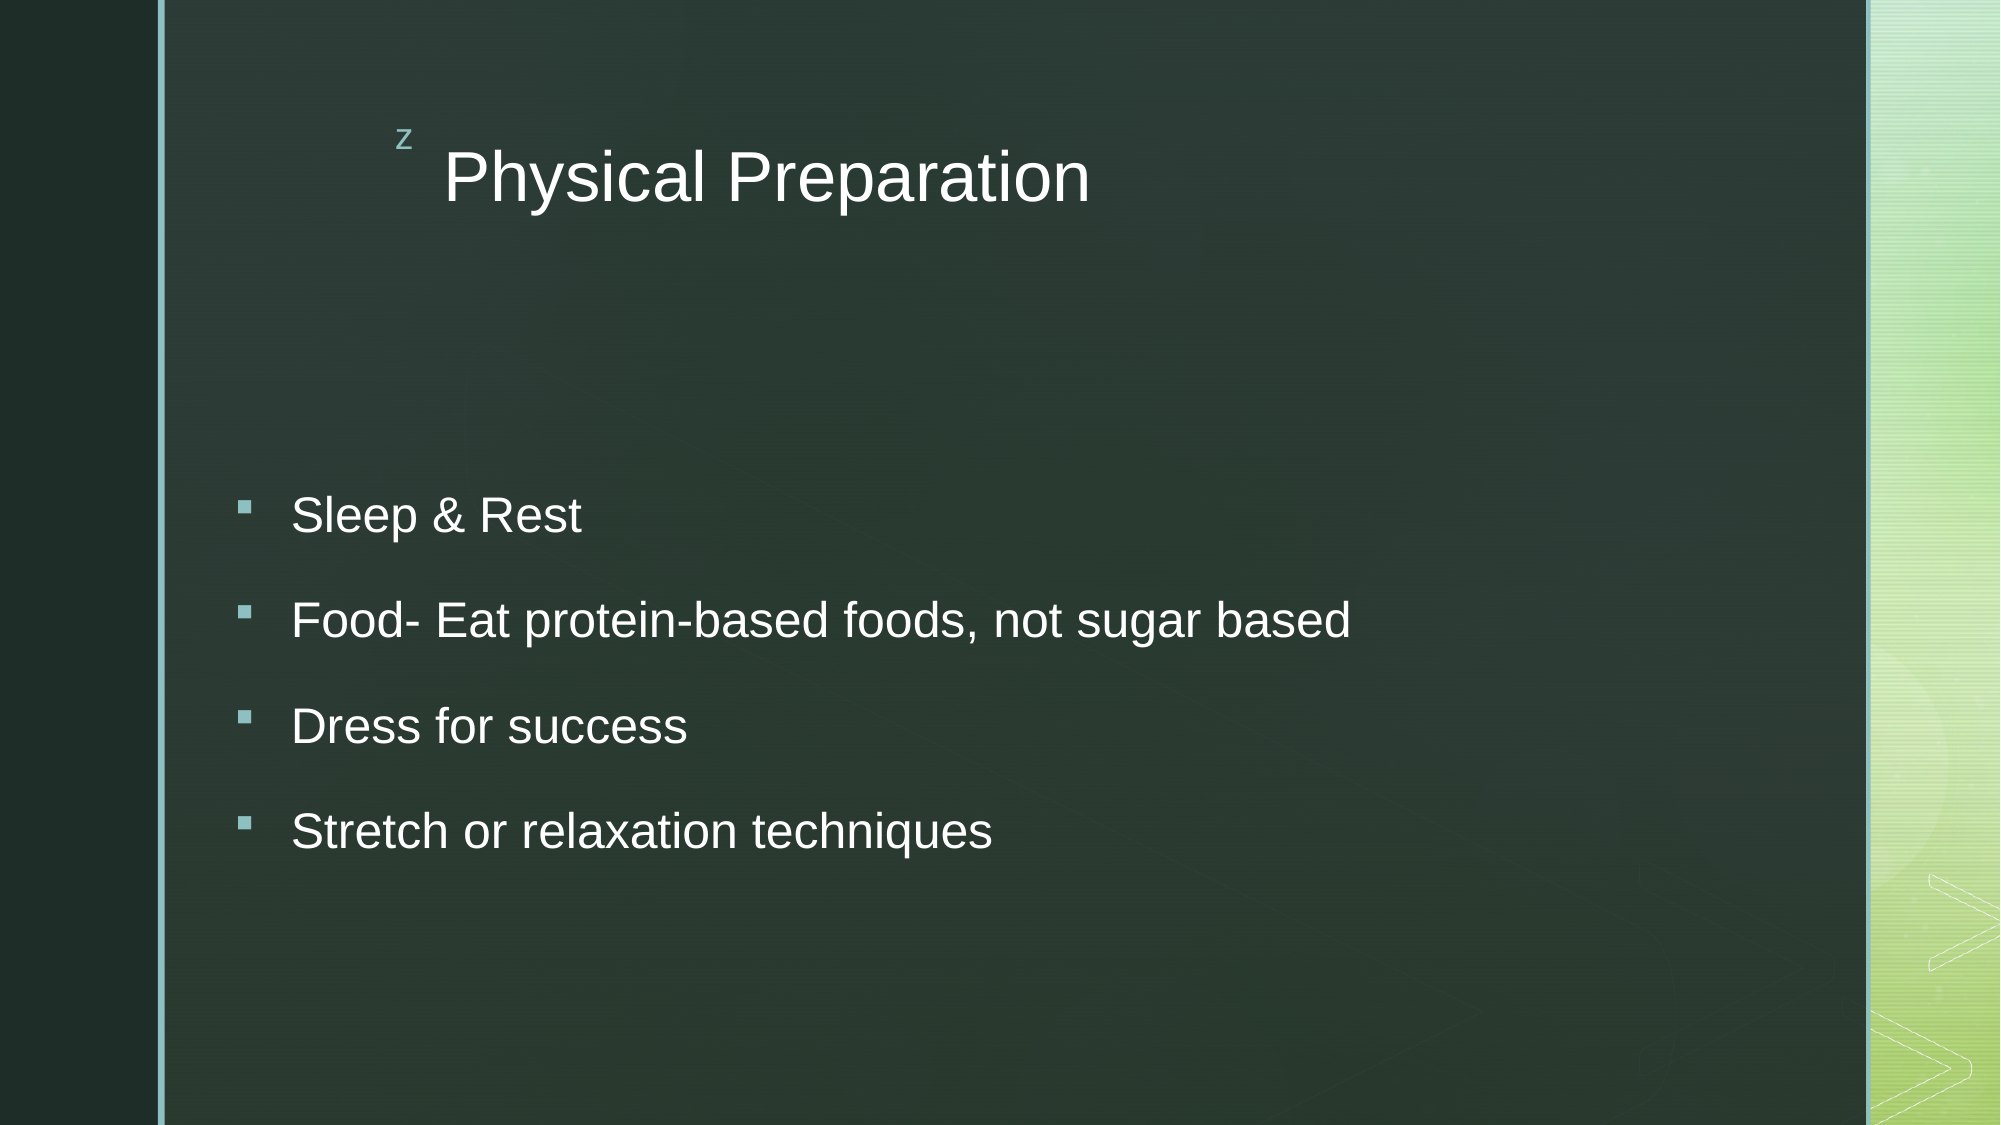

# Physical Preparation
Sleep & Rest
Food- Eat protein-based foods, not sugar based
Dress for success
Stretch or relaxation techniques